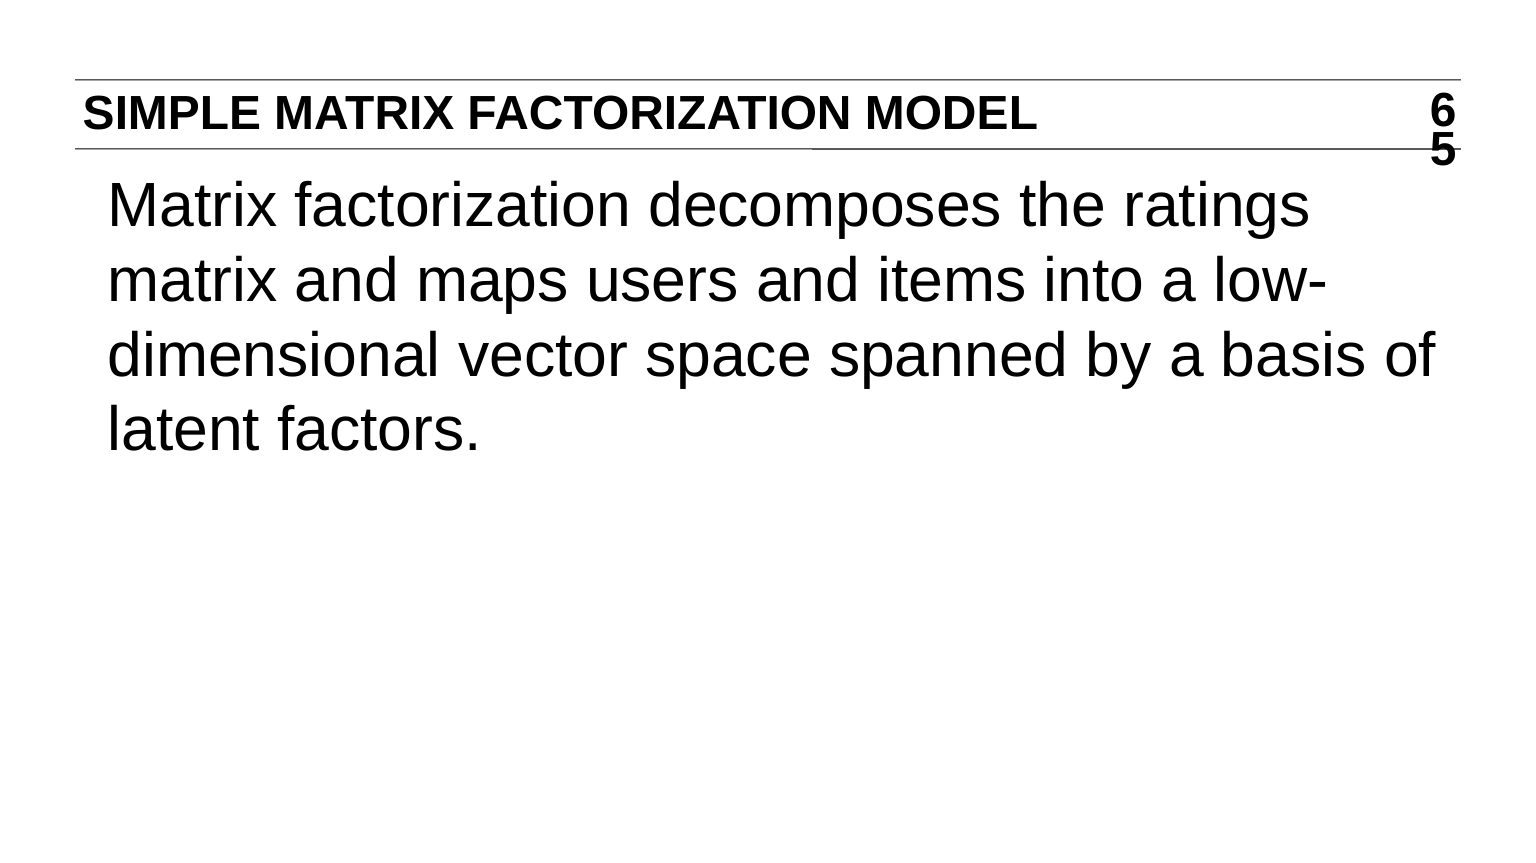

simple matrix factorization model
65
Matrix factorization decomposes the ratings matrix and maps users and items into a low-dimensional vector space spanned by a basis of latent factors.